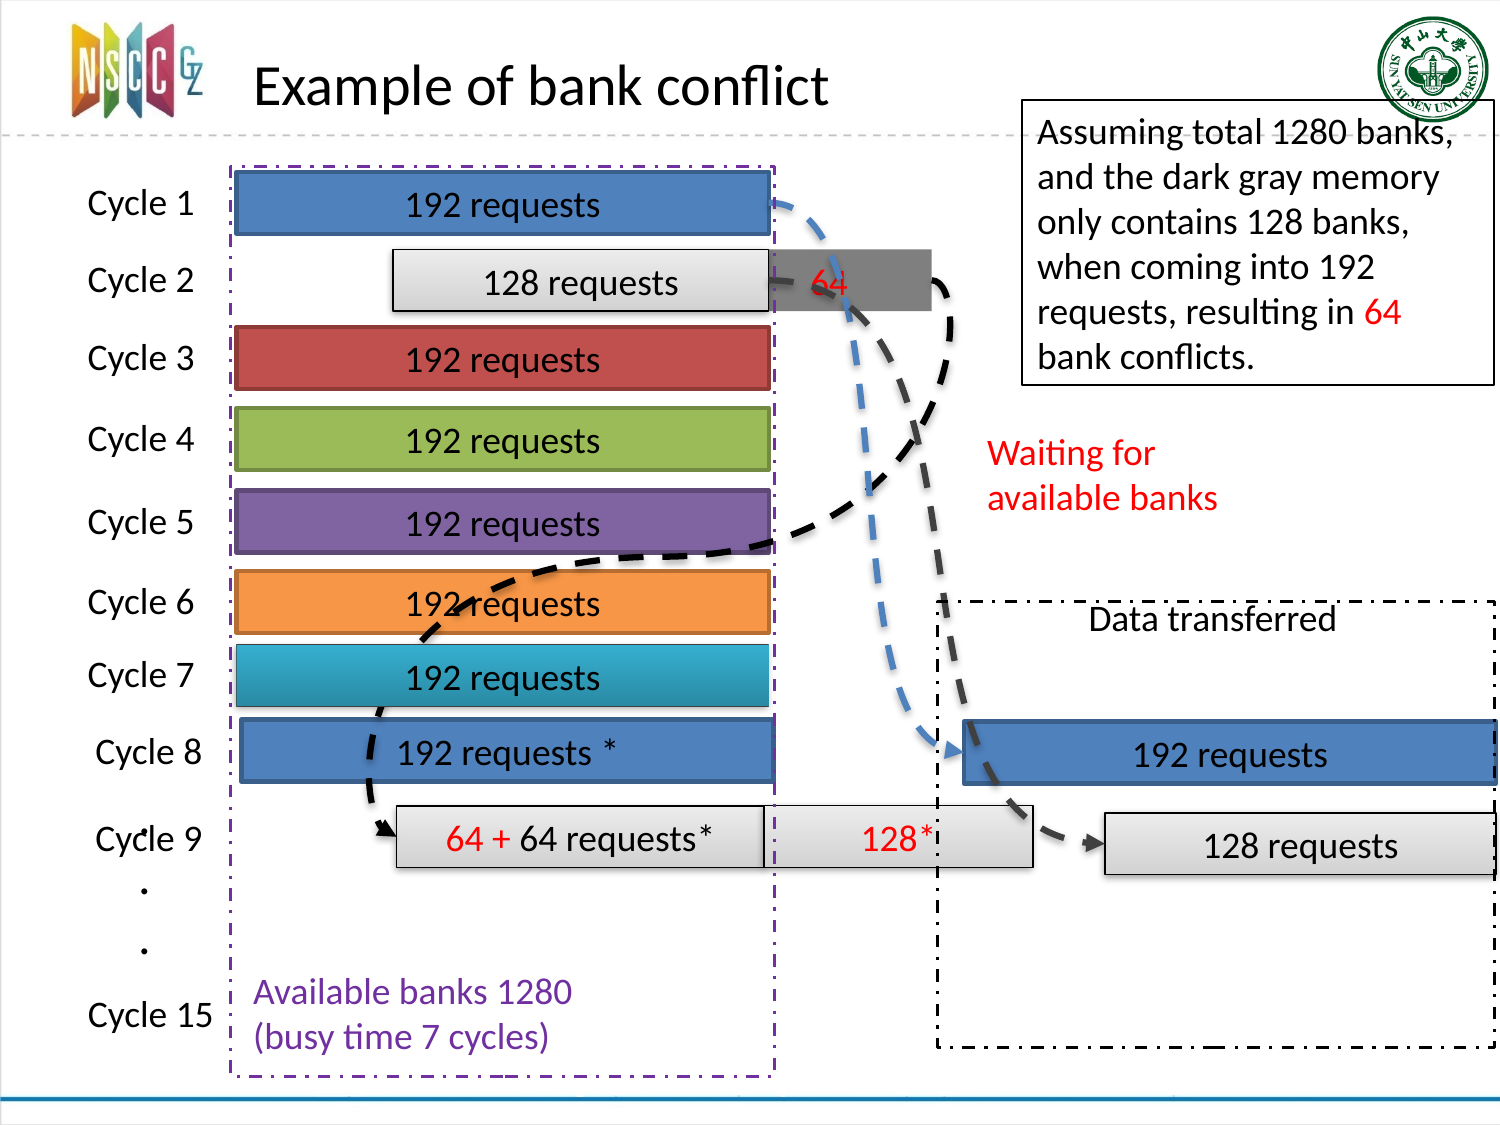

Example of bank conflict
Assuming total 1280 banks, and the dark gray memory only contains 128 banks, when coming into 192 requests, resulting in 64 bank conflicts.

Cycle 1
192 requests
Cycle 2
128 requests
64
Cycle 3
192 requests
Cycle 4
192 requests
Waiting for
available banks
Cycle 5
192 requests
Cycle 6
192 requests
Data transferred

Cycle 7
192 requests
Cycle 8
192 requests *
192 requests
.
.
.
128*
Cycle 9
64 + 64 requests*
128 requests
Available banks 1280
(busy time 7 cycles)
Cycle 15